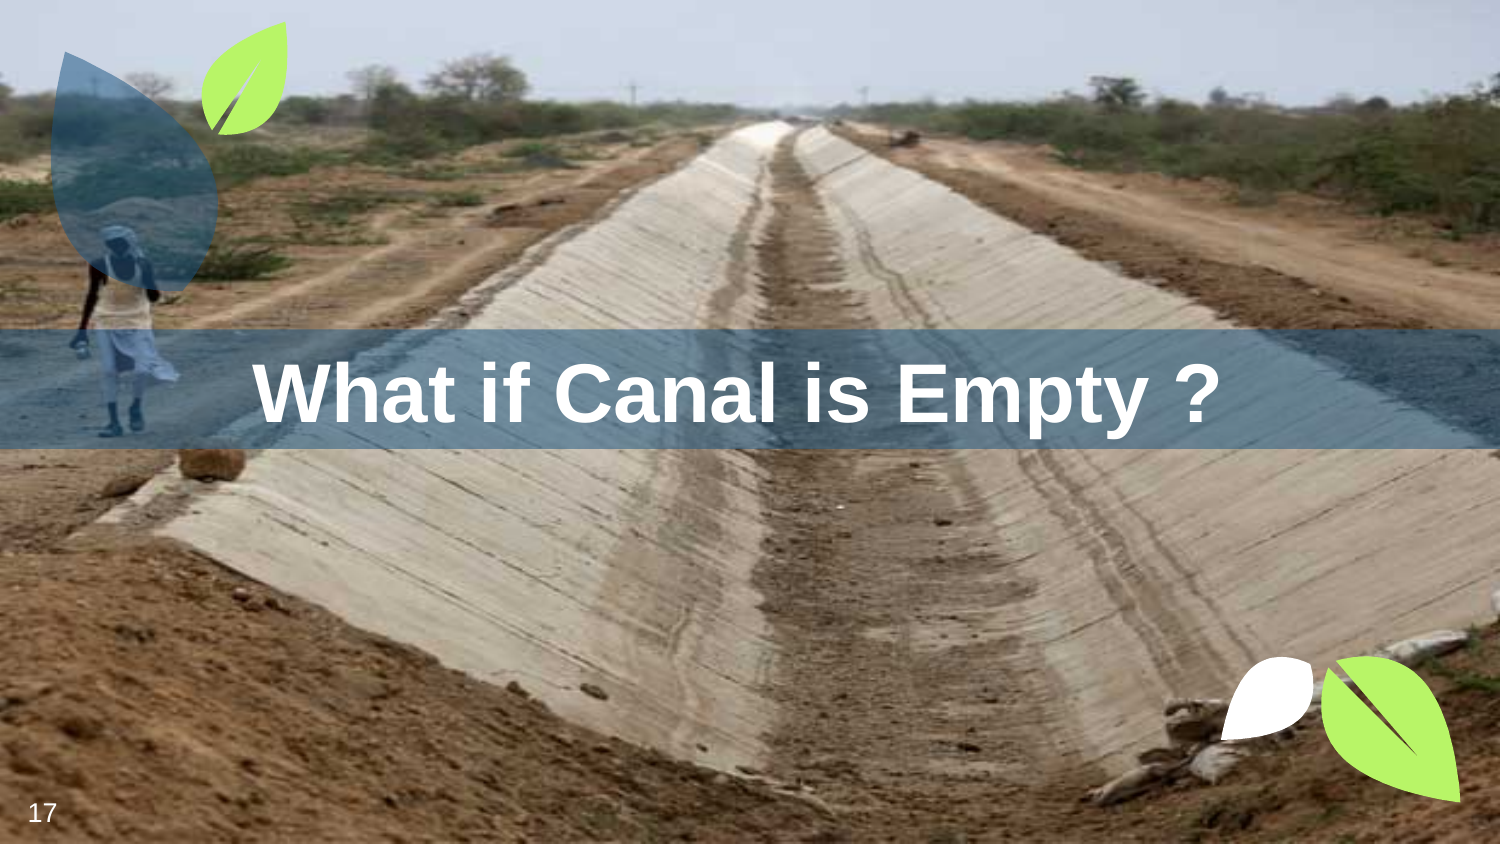

What if Canal is Empty ?
17